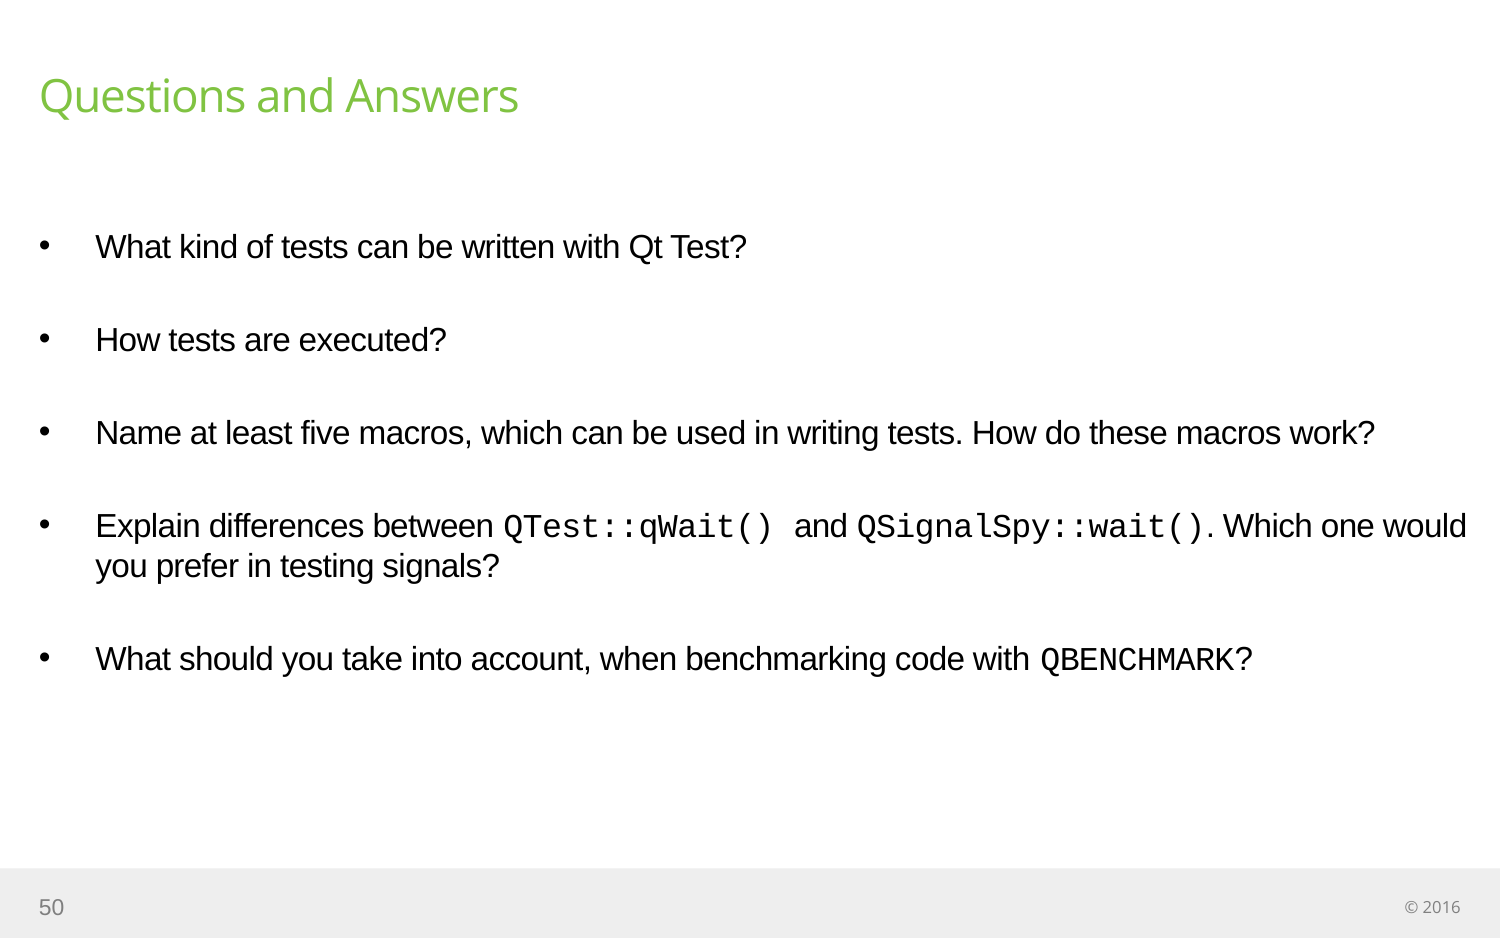

# Questions and Answers
What kind of tests can be written with Qt Test?

How tests are executed?

Name at least five macros, which can be used in writing tests. How do these macros work?

Explain differences between QTest::qWait() and QSignalSpy::wait(). Which one would you prefer in testing signals?

What should you take into account, when benchmarking code with QBENCHMARK?

50
© 2016